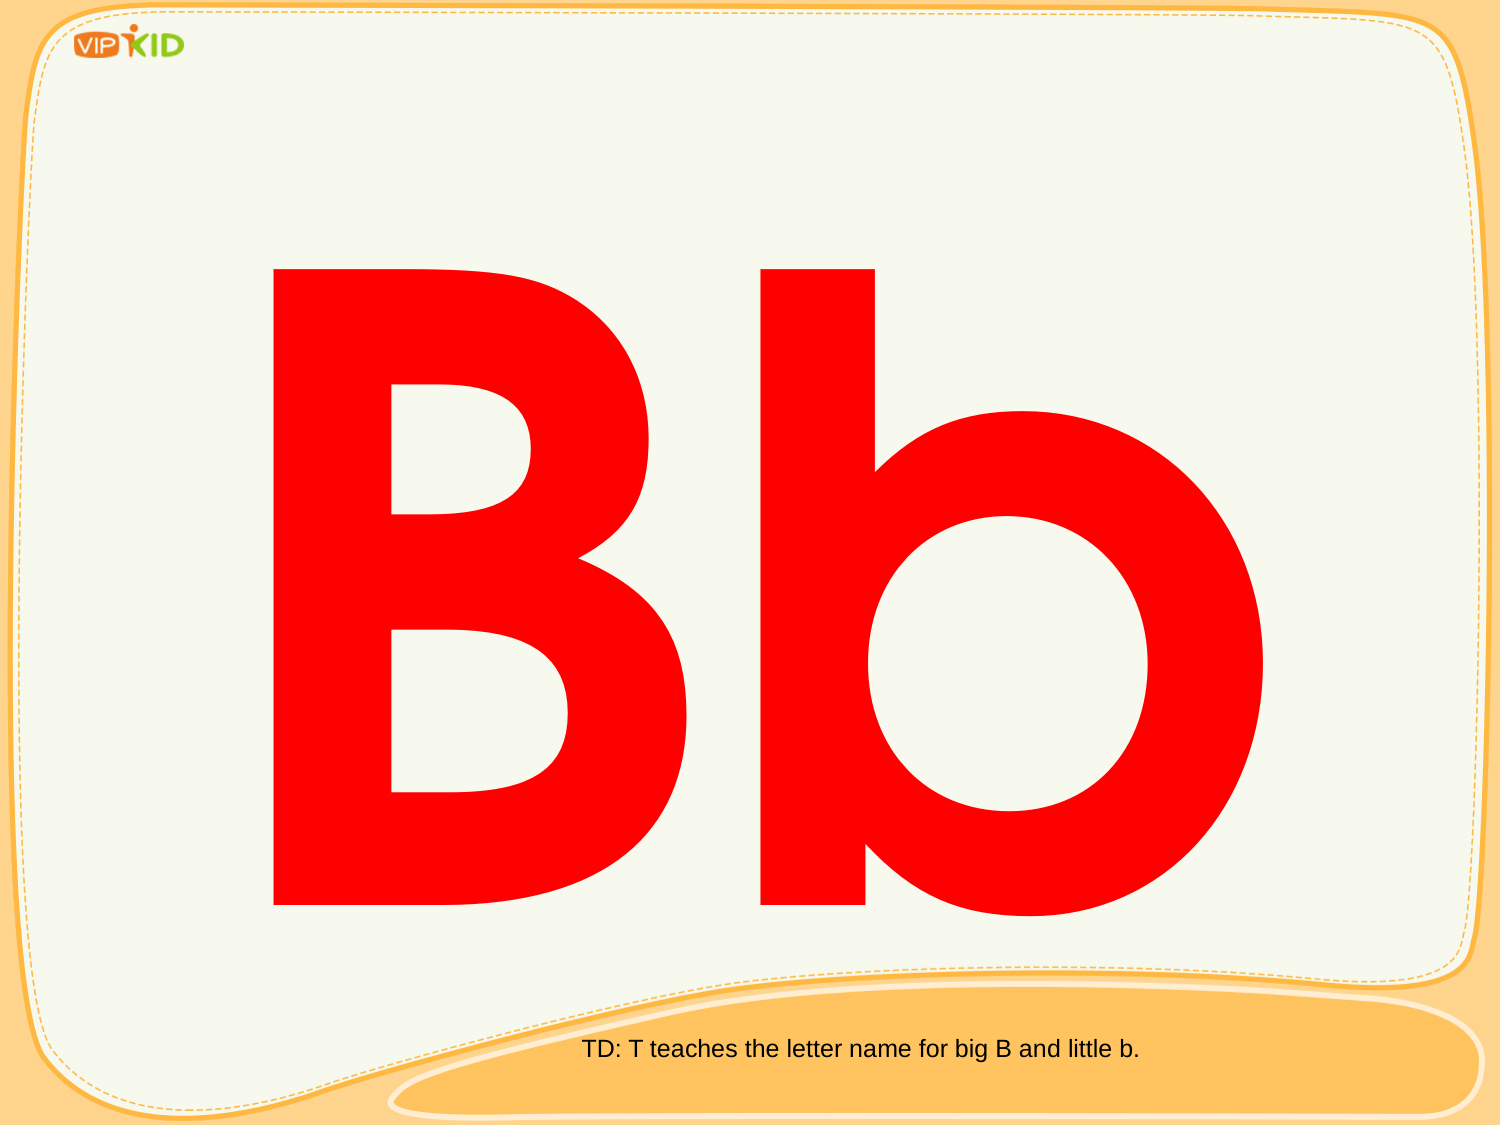

Bb
TD: T teaches the letter name for big B and little b.